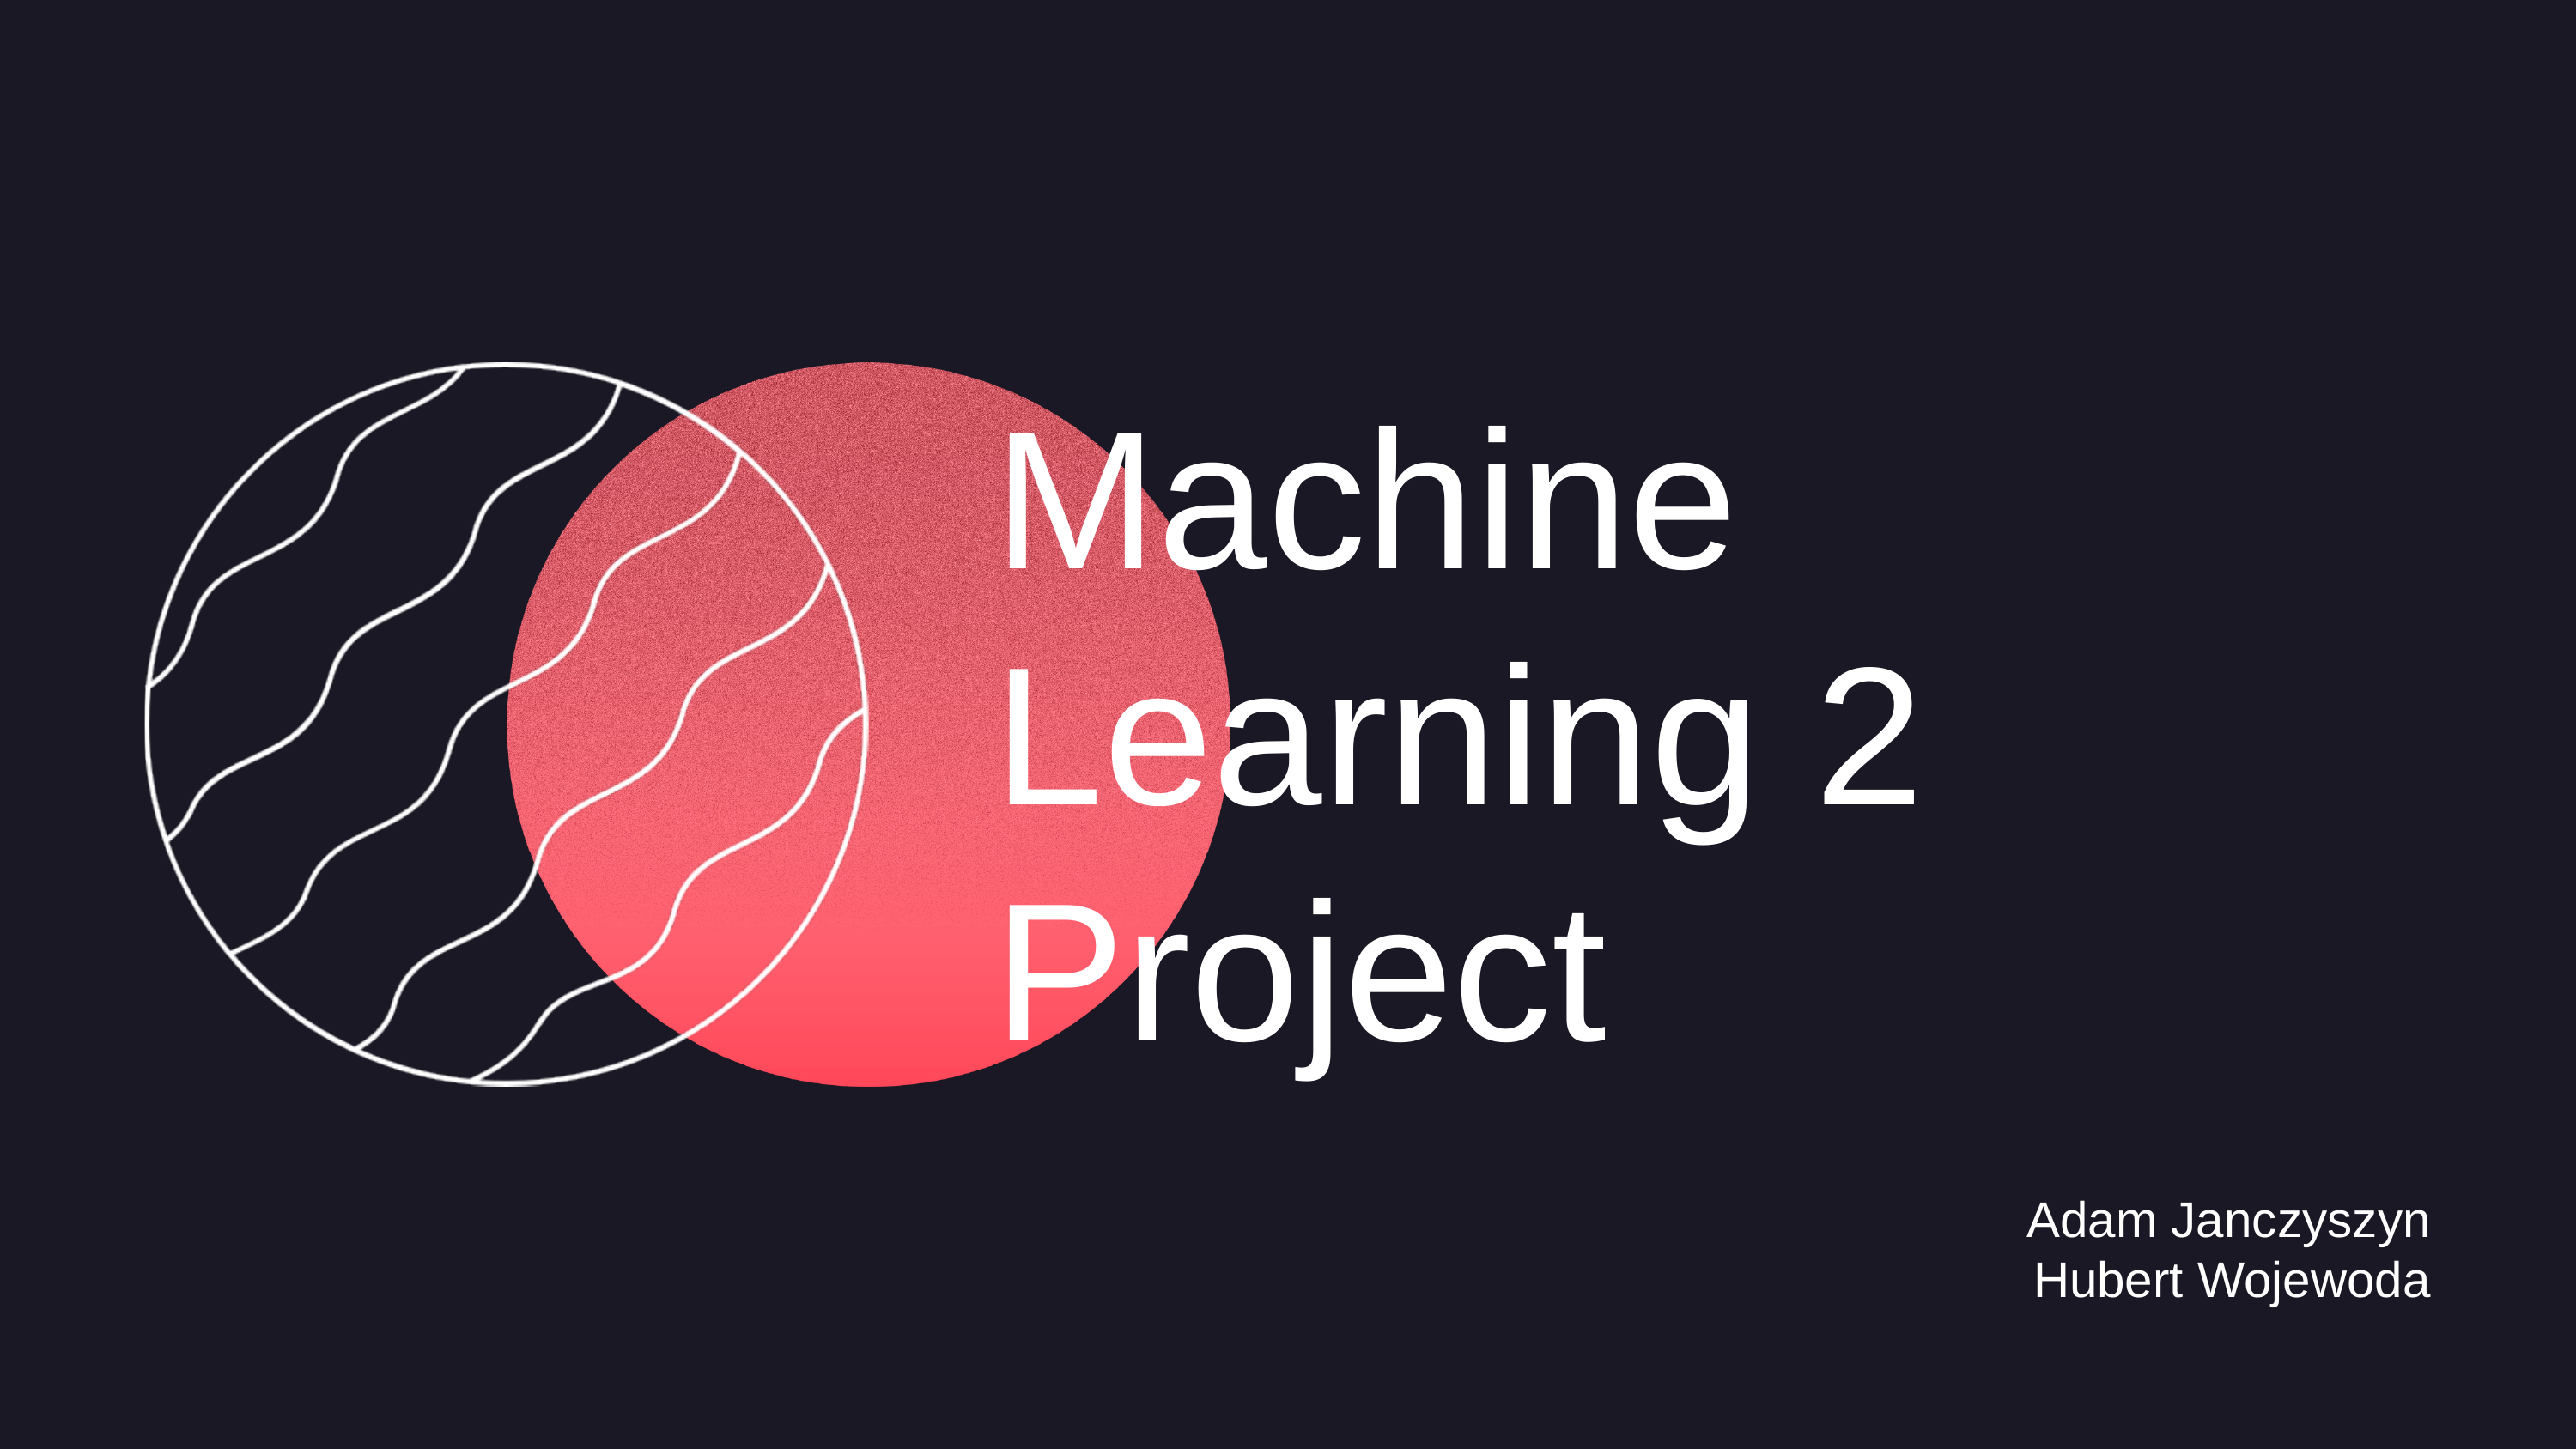

Machine Learning 2 Project
Adam Janczyszyn
Hubert Wojewoda